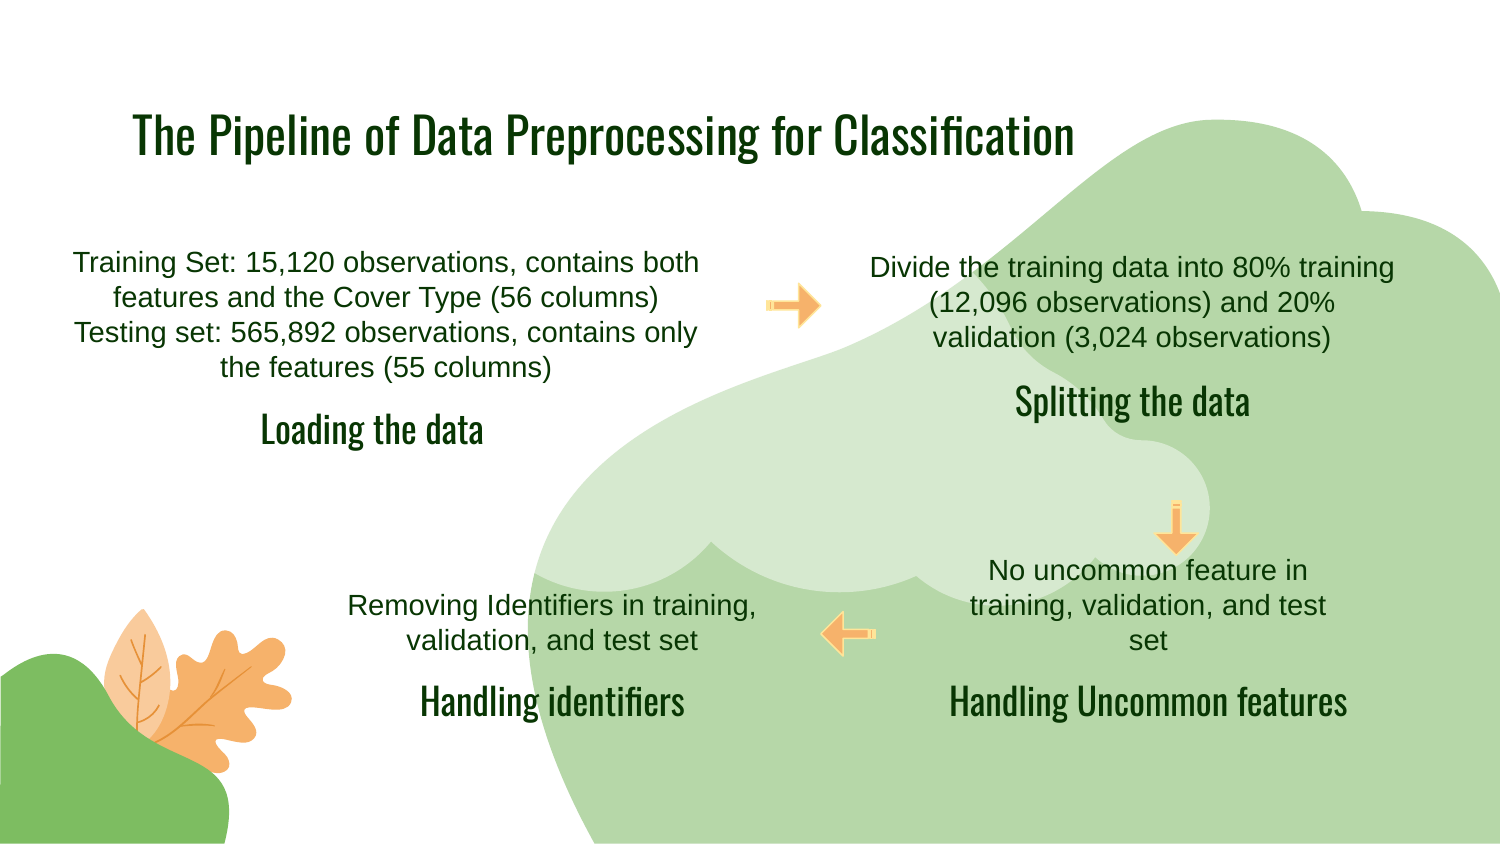

# The Pipeline of Data Preprocessing for Classification

Training Set: 15,120 observations, contains both features and the Cover Type (56 columns)
Testing set: 565,892 observations, contains only the features (55 columns)

Divide the training data into 80% training (12,096 observations) and 20% validation (3,024 observations)

Splitting the data
Loading the data

Removing Identifiers in training, validation, and test set
No uncommon feature in training, validation, and test set

Handling identifiers
Handling Uncommon features